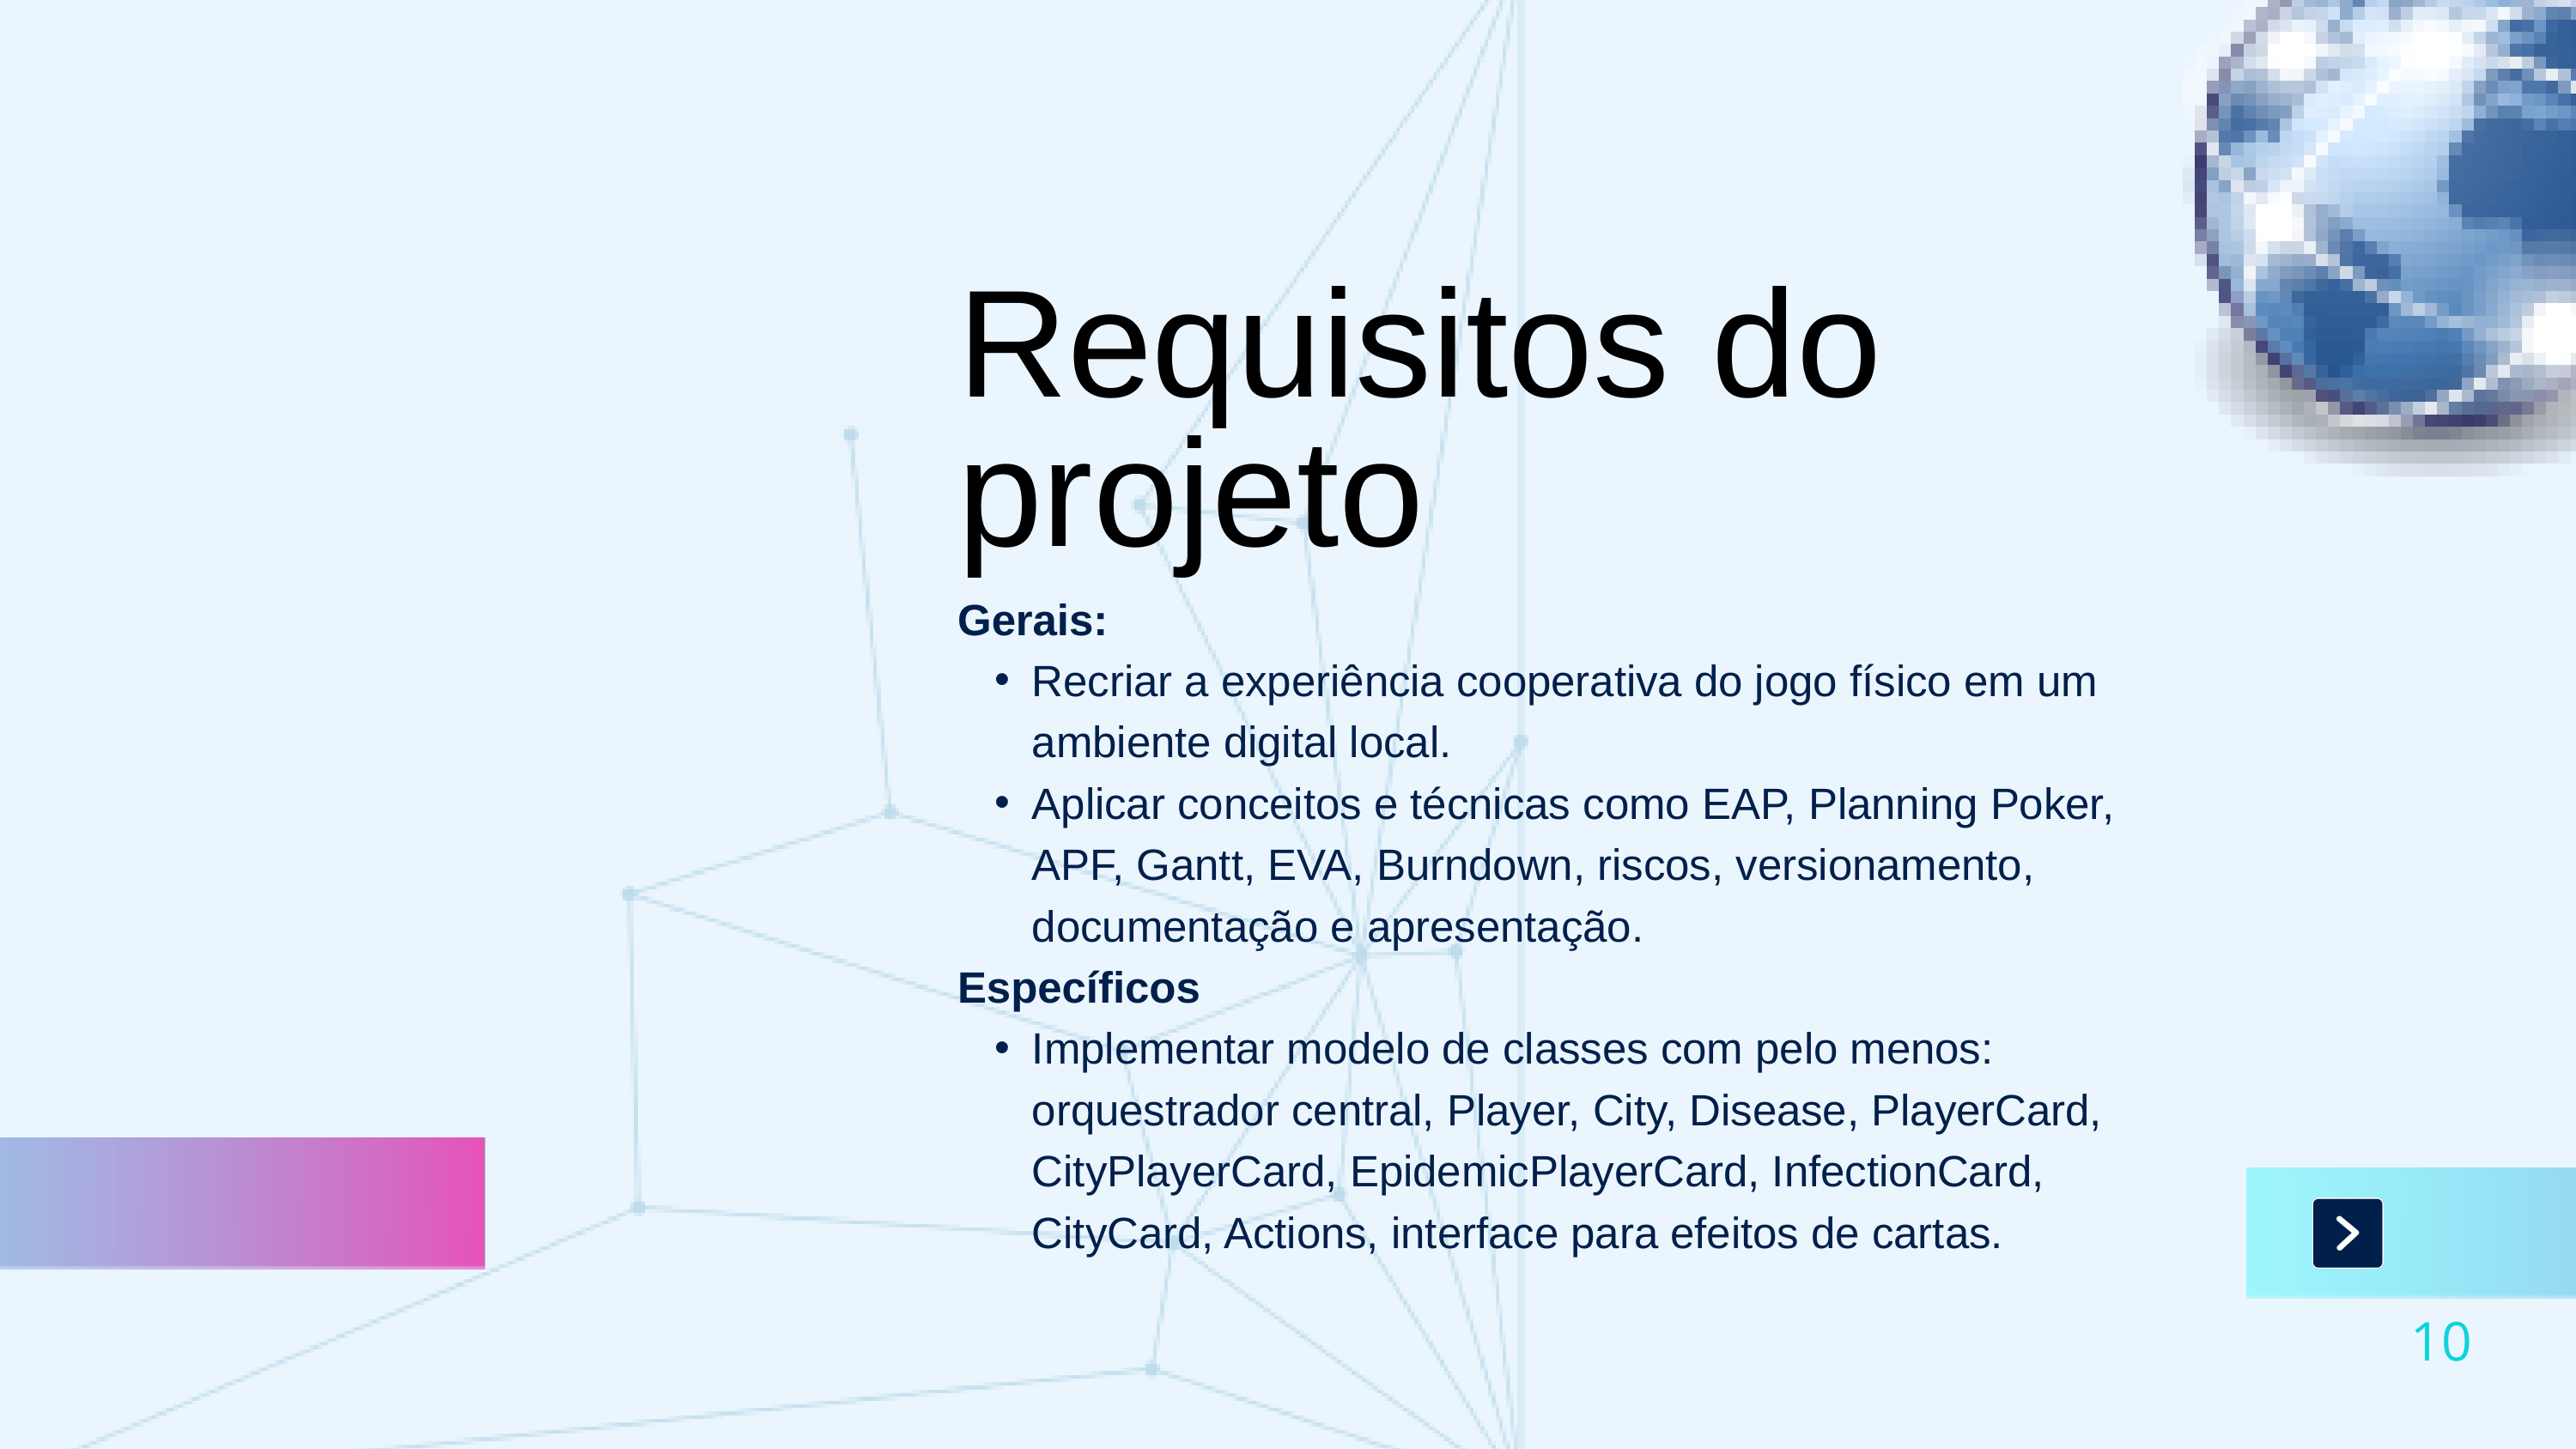

Requisitos do projeto
Gerais:
Recriar a experiência cooperativa do jogo físico em um ambiente digital local.
Aplicar conceitos e técnicas como EAP, Planning Poker, APF, Gantt, EVA, Burndown, riscos, versionamento, documentação e apresentação.
Específicos
Implementar modelo de classes com pelo menos: orquestrador central, Player, City, Disease, PlayerCard, CityPlayerCard, EpidemicPlayerCard, InfectionCard, CityCard, Actions, interface para efeitos de cartas.

10